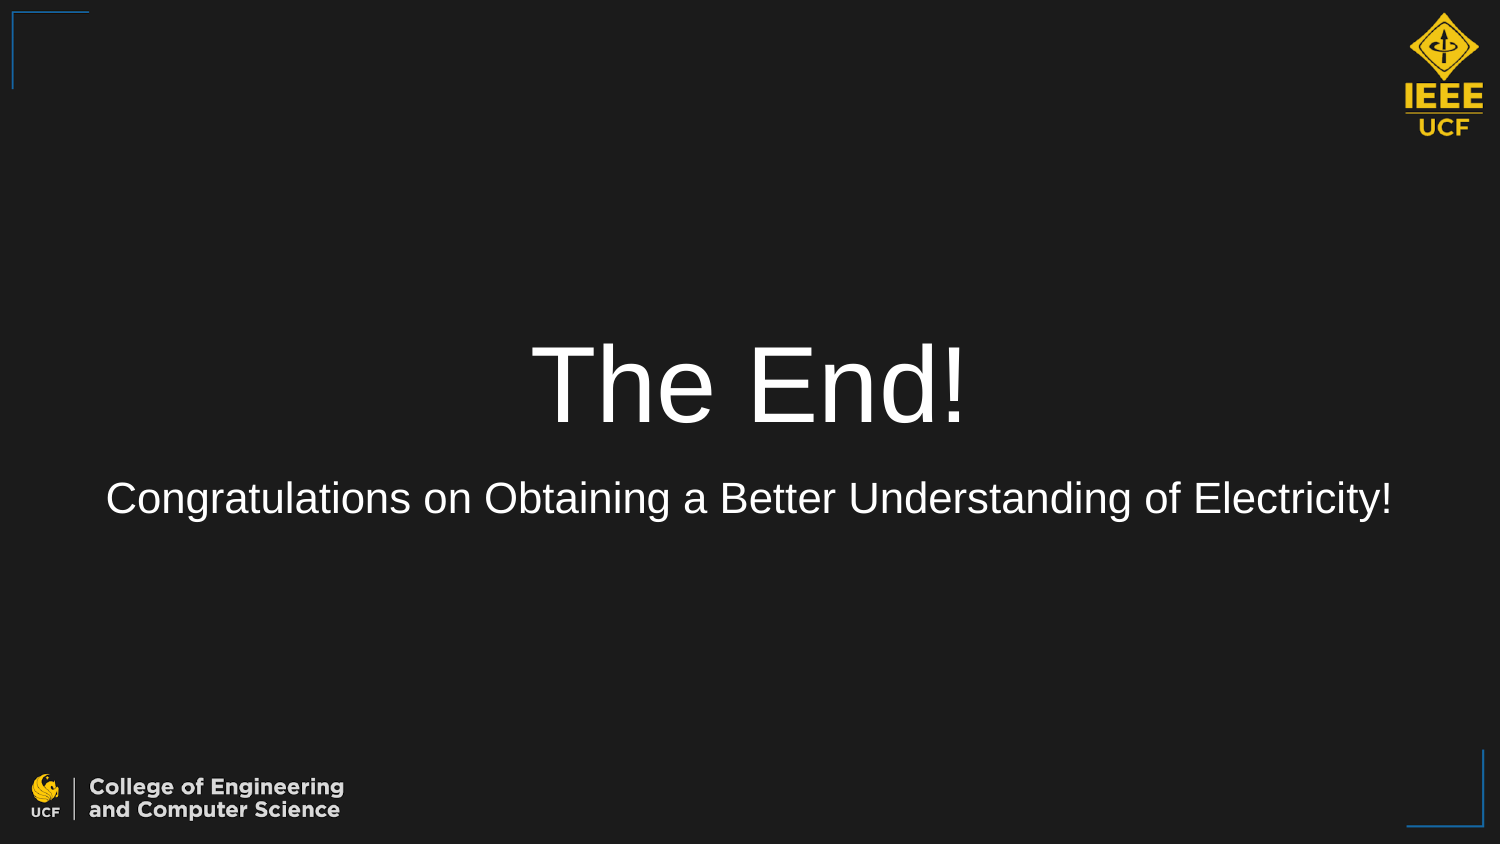

# The End!
Congratulations on Obtaining a Better Understanding of Electricity!